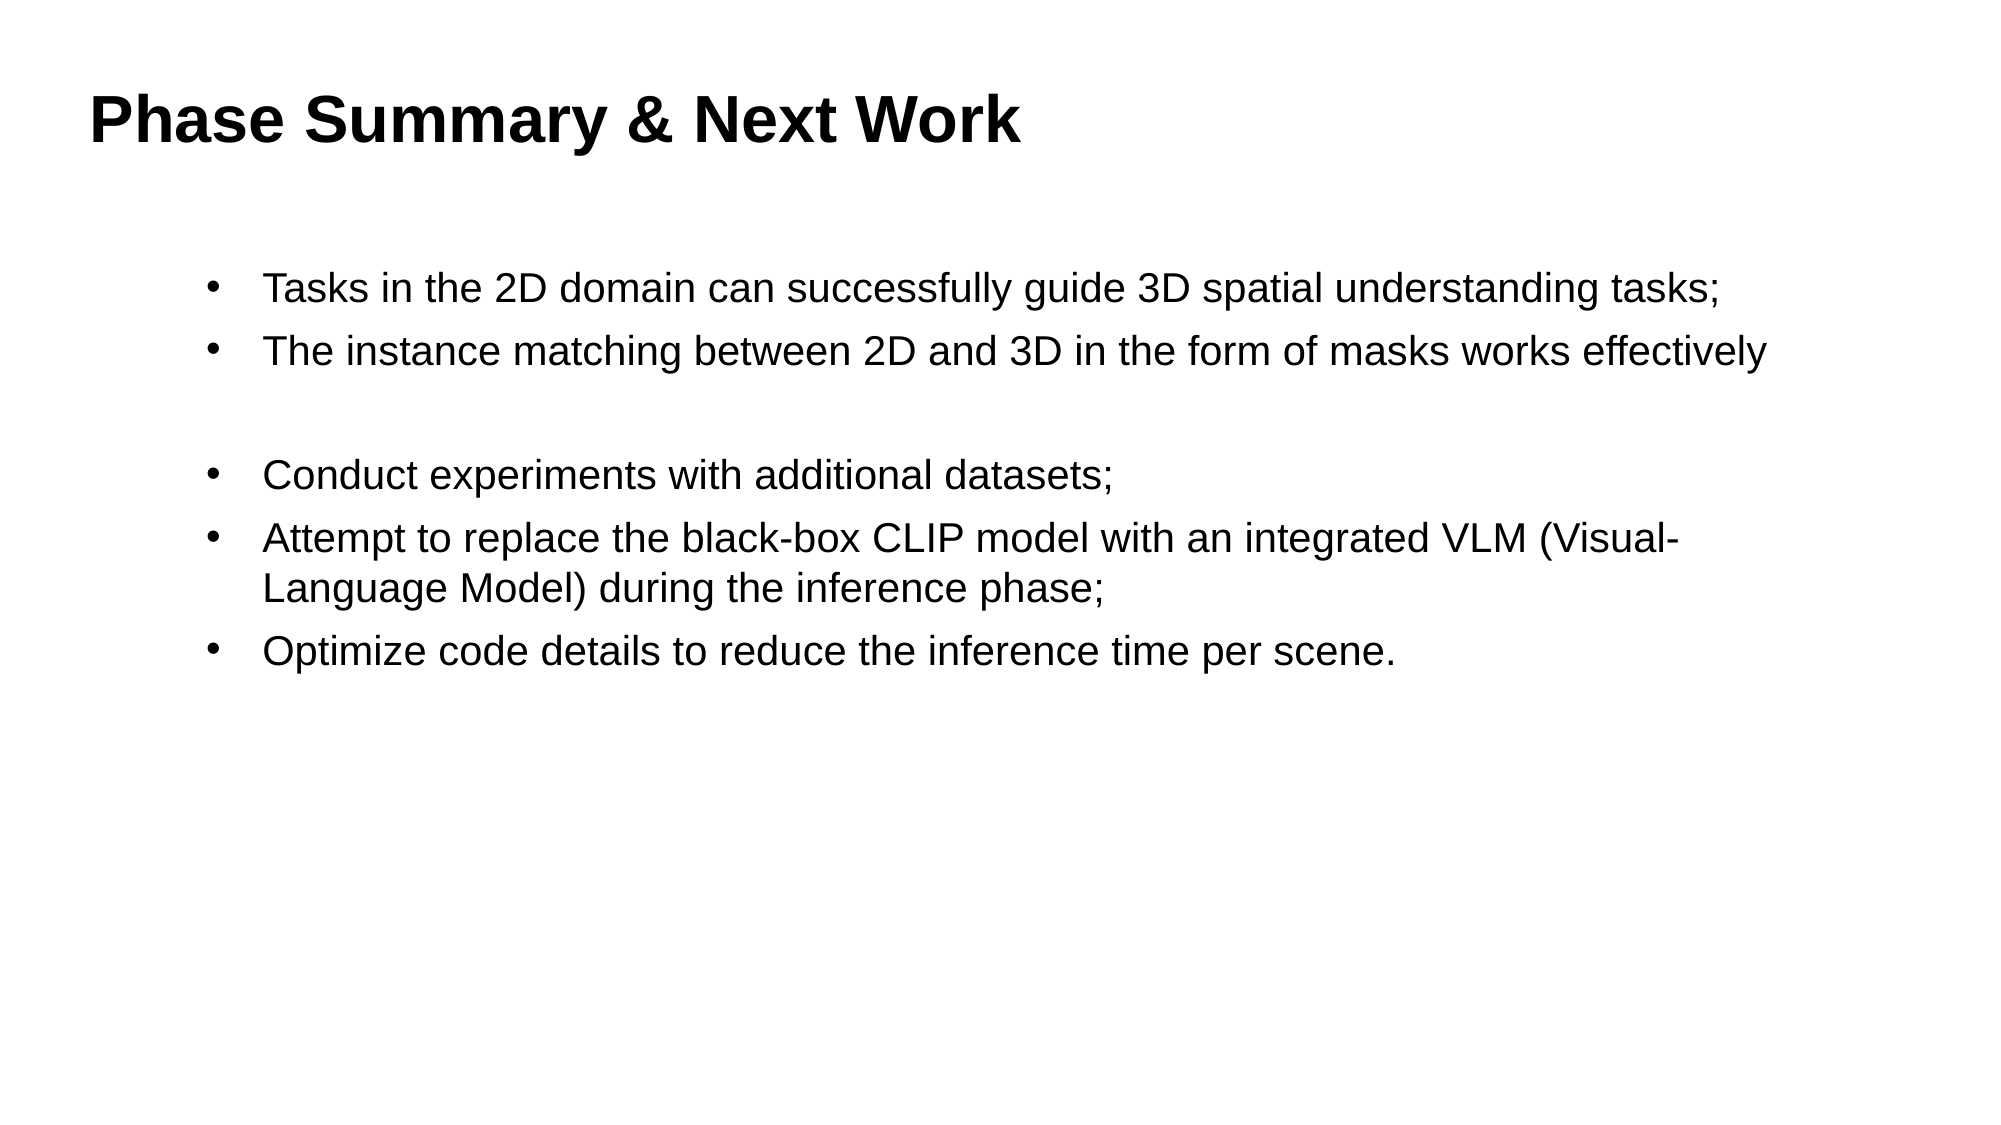

Phase Summary & Next Work
Tasks in the 2D domain can successfully guide 3D spatial understanding tasks;
The instance matching between 2D and 3D in the form of masks works effectively

Conduct experiments with additional datasets;
Attempt to replace the black-box CLIP model with an integrated VLM (Visual-Language Model) during the inference phase;
Optimize code details to reduce the inference time per scene.